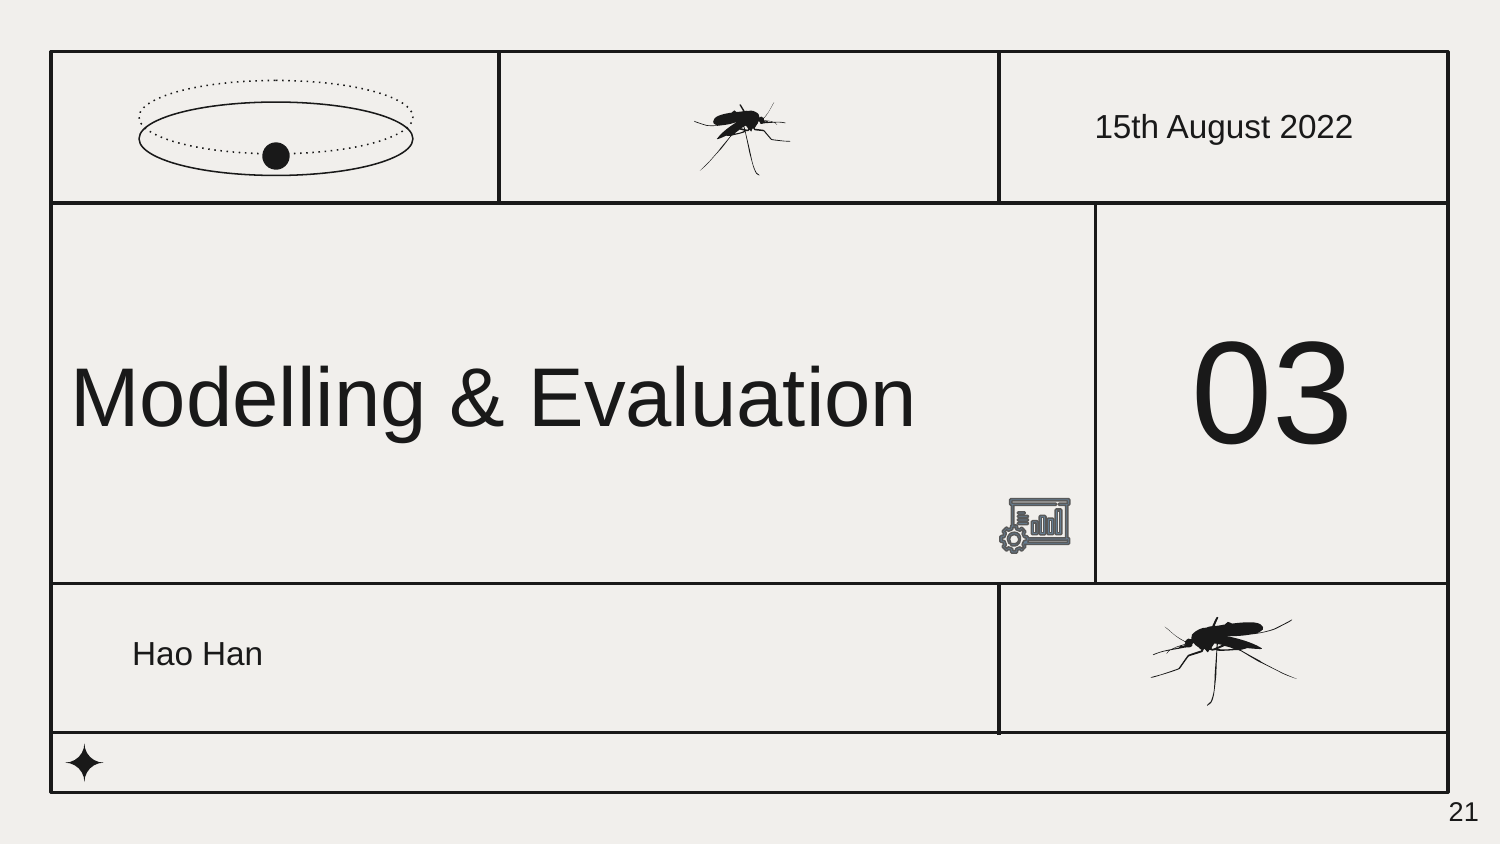

15th August 2022

03
# Modelling & Evaluation

Hao Han
21